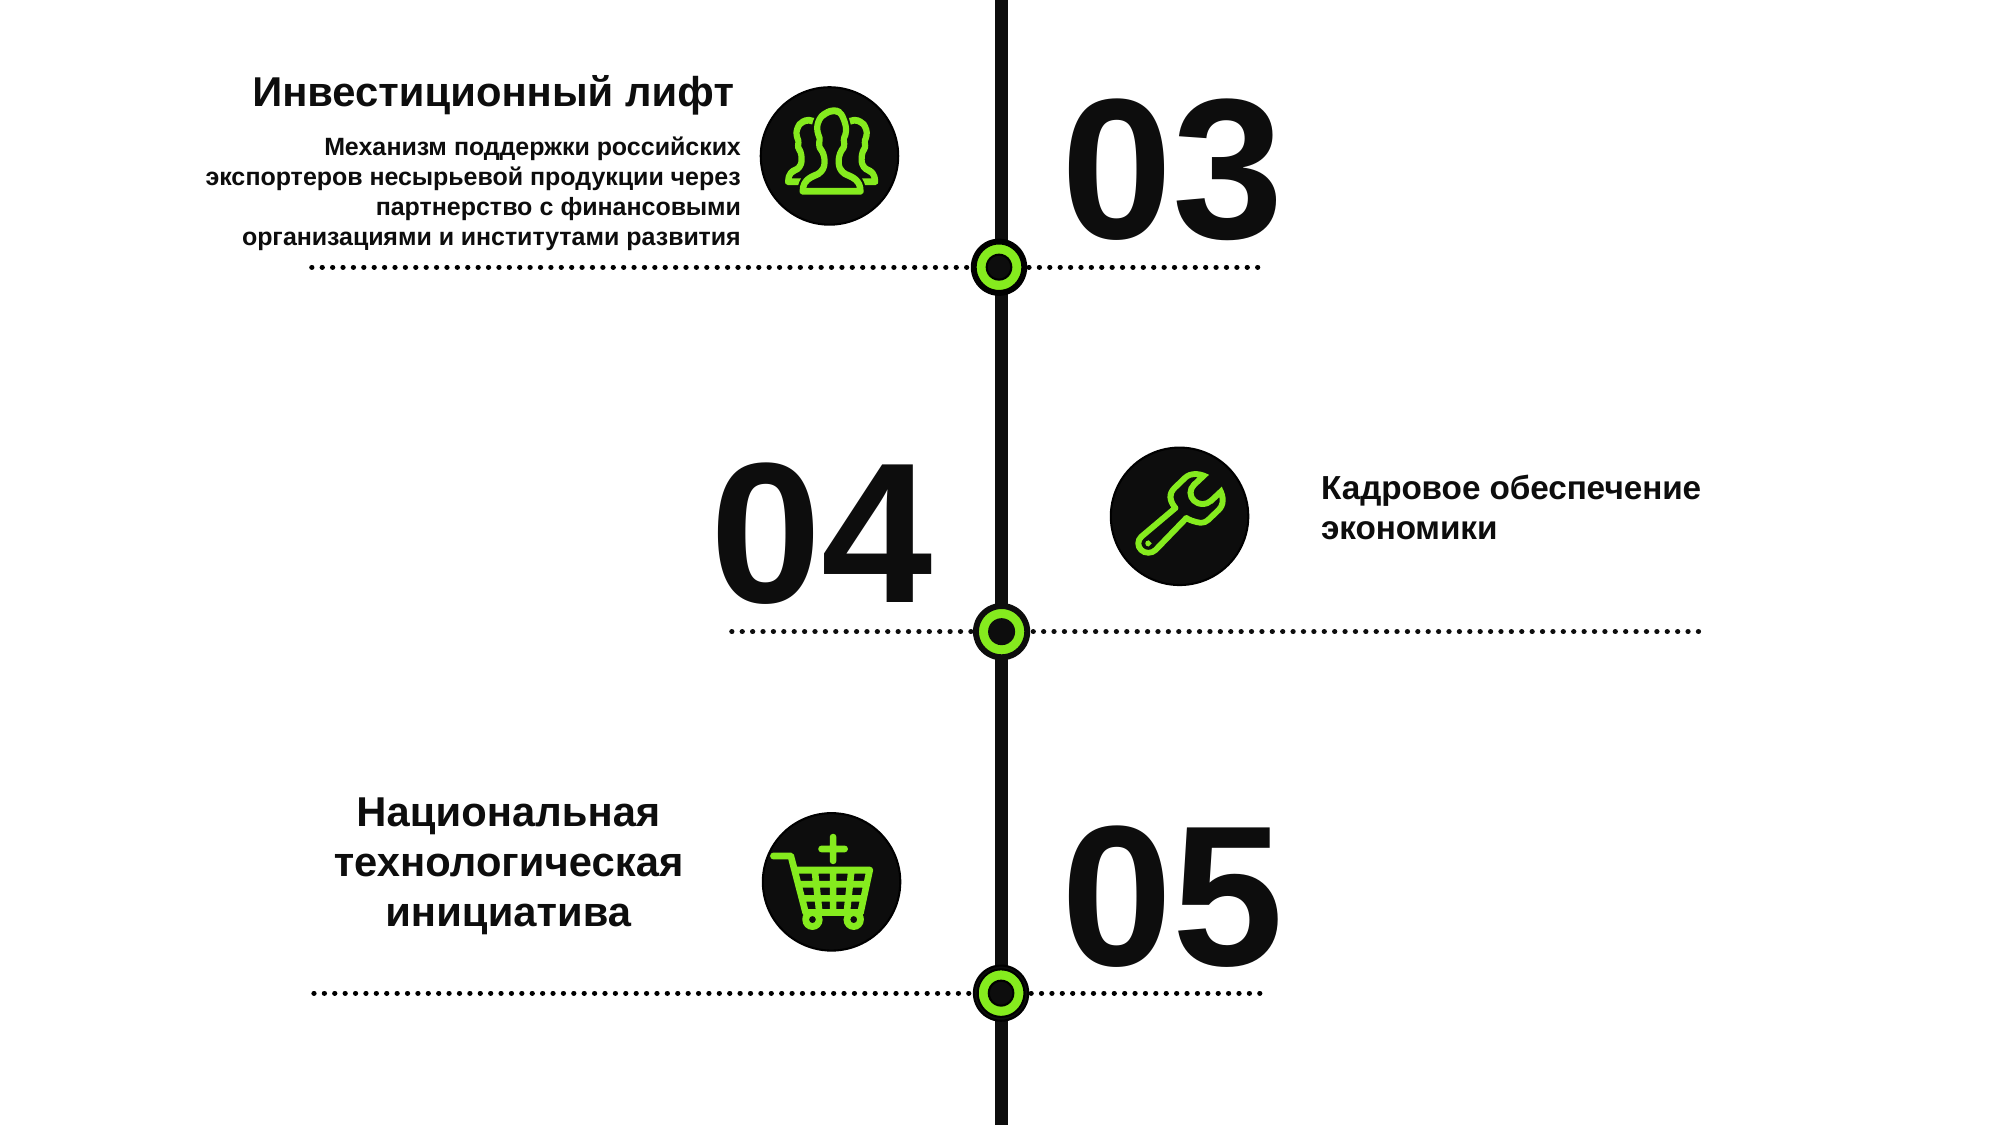

03
Инвестиционный лифт
Механизм поддержки российских экспортеров несырьевой продукции через партнерство с финансовыми организациями и институтами развития

04

Кадровое обеспечение экономики

05
Национальная технологическая инициатива